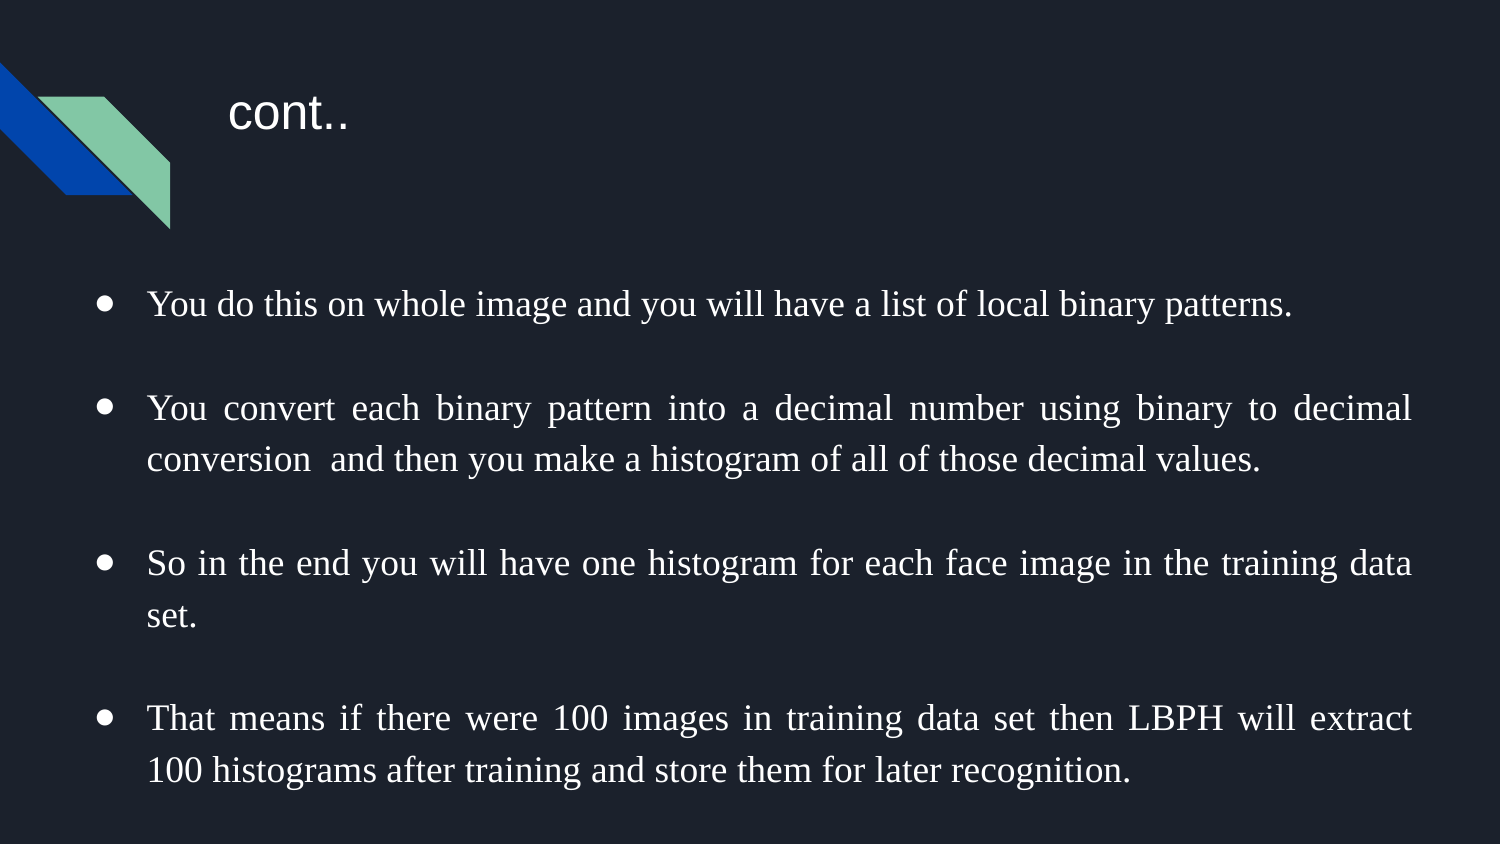

# cont..

You do this on whole image and you will have a list of local binary patterns.

You convert each binary pattern into a decimal number using binary to decimal conversion  and then you make a histogram of all of those decimal values.

So in the end you will have one histogram for each face image in the training data set.

That means if there were 100 images in training data set then LBPH will extract 100 histograms after training and store them for later recognition.

Remember, algorithm also keeps track of which histogram belongs to which person.